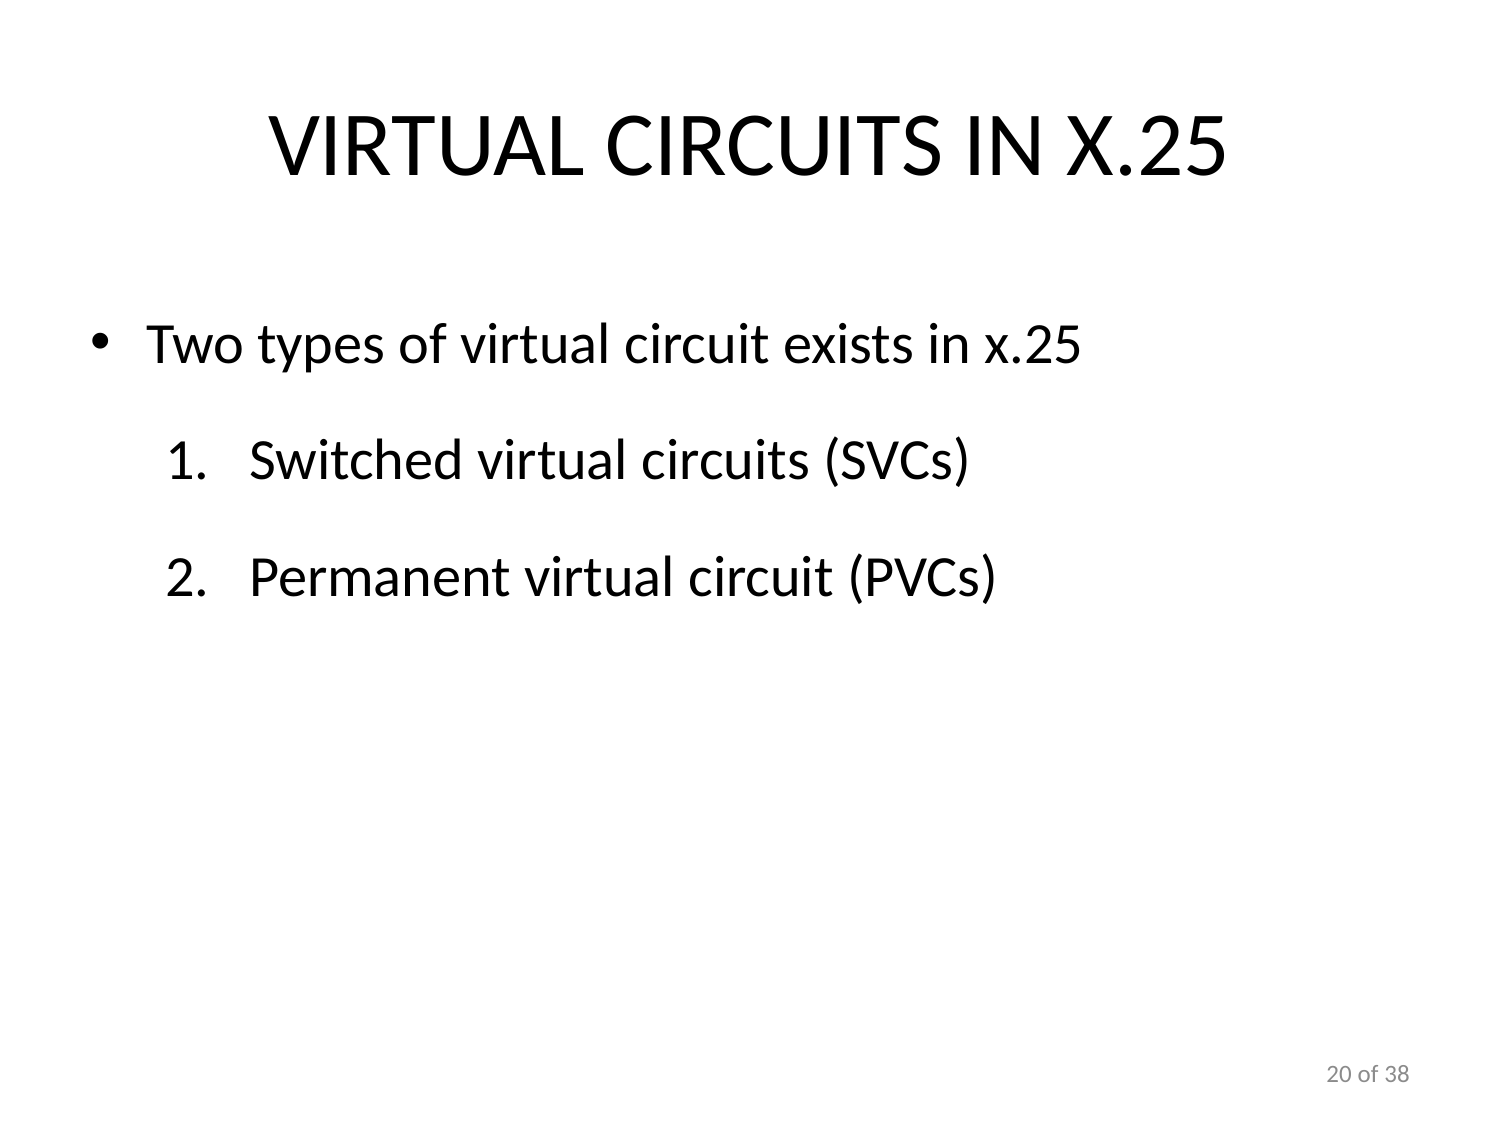

# virtual circuits in X.25
Two types of virtual circuit exists in x.25
Switched virtual circuits (SVCs)
Permanent virtual circuit (PVCs)

20 of 38